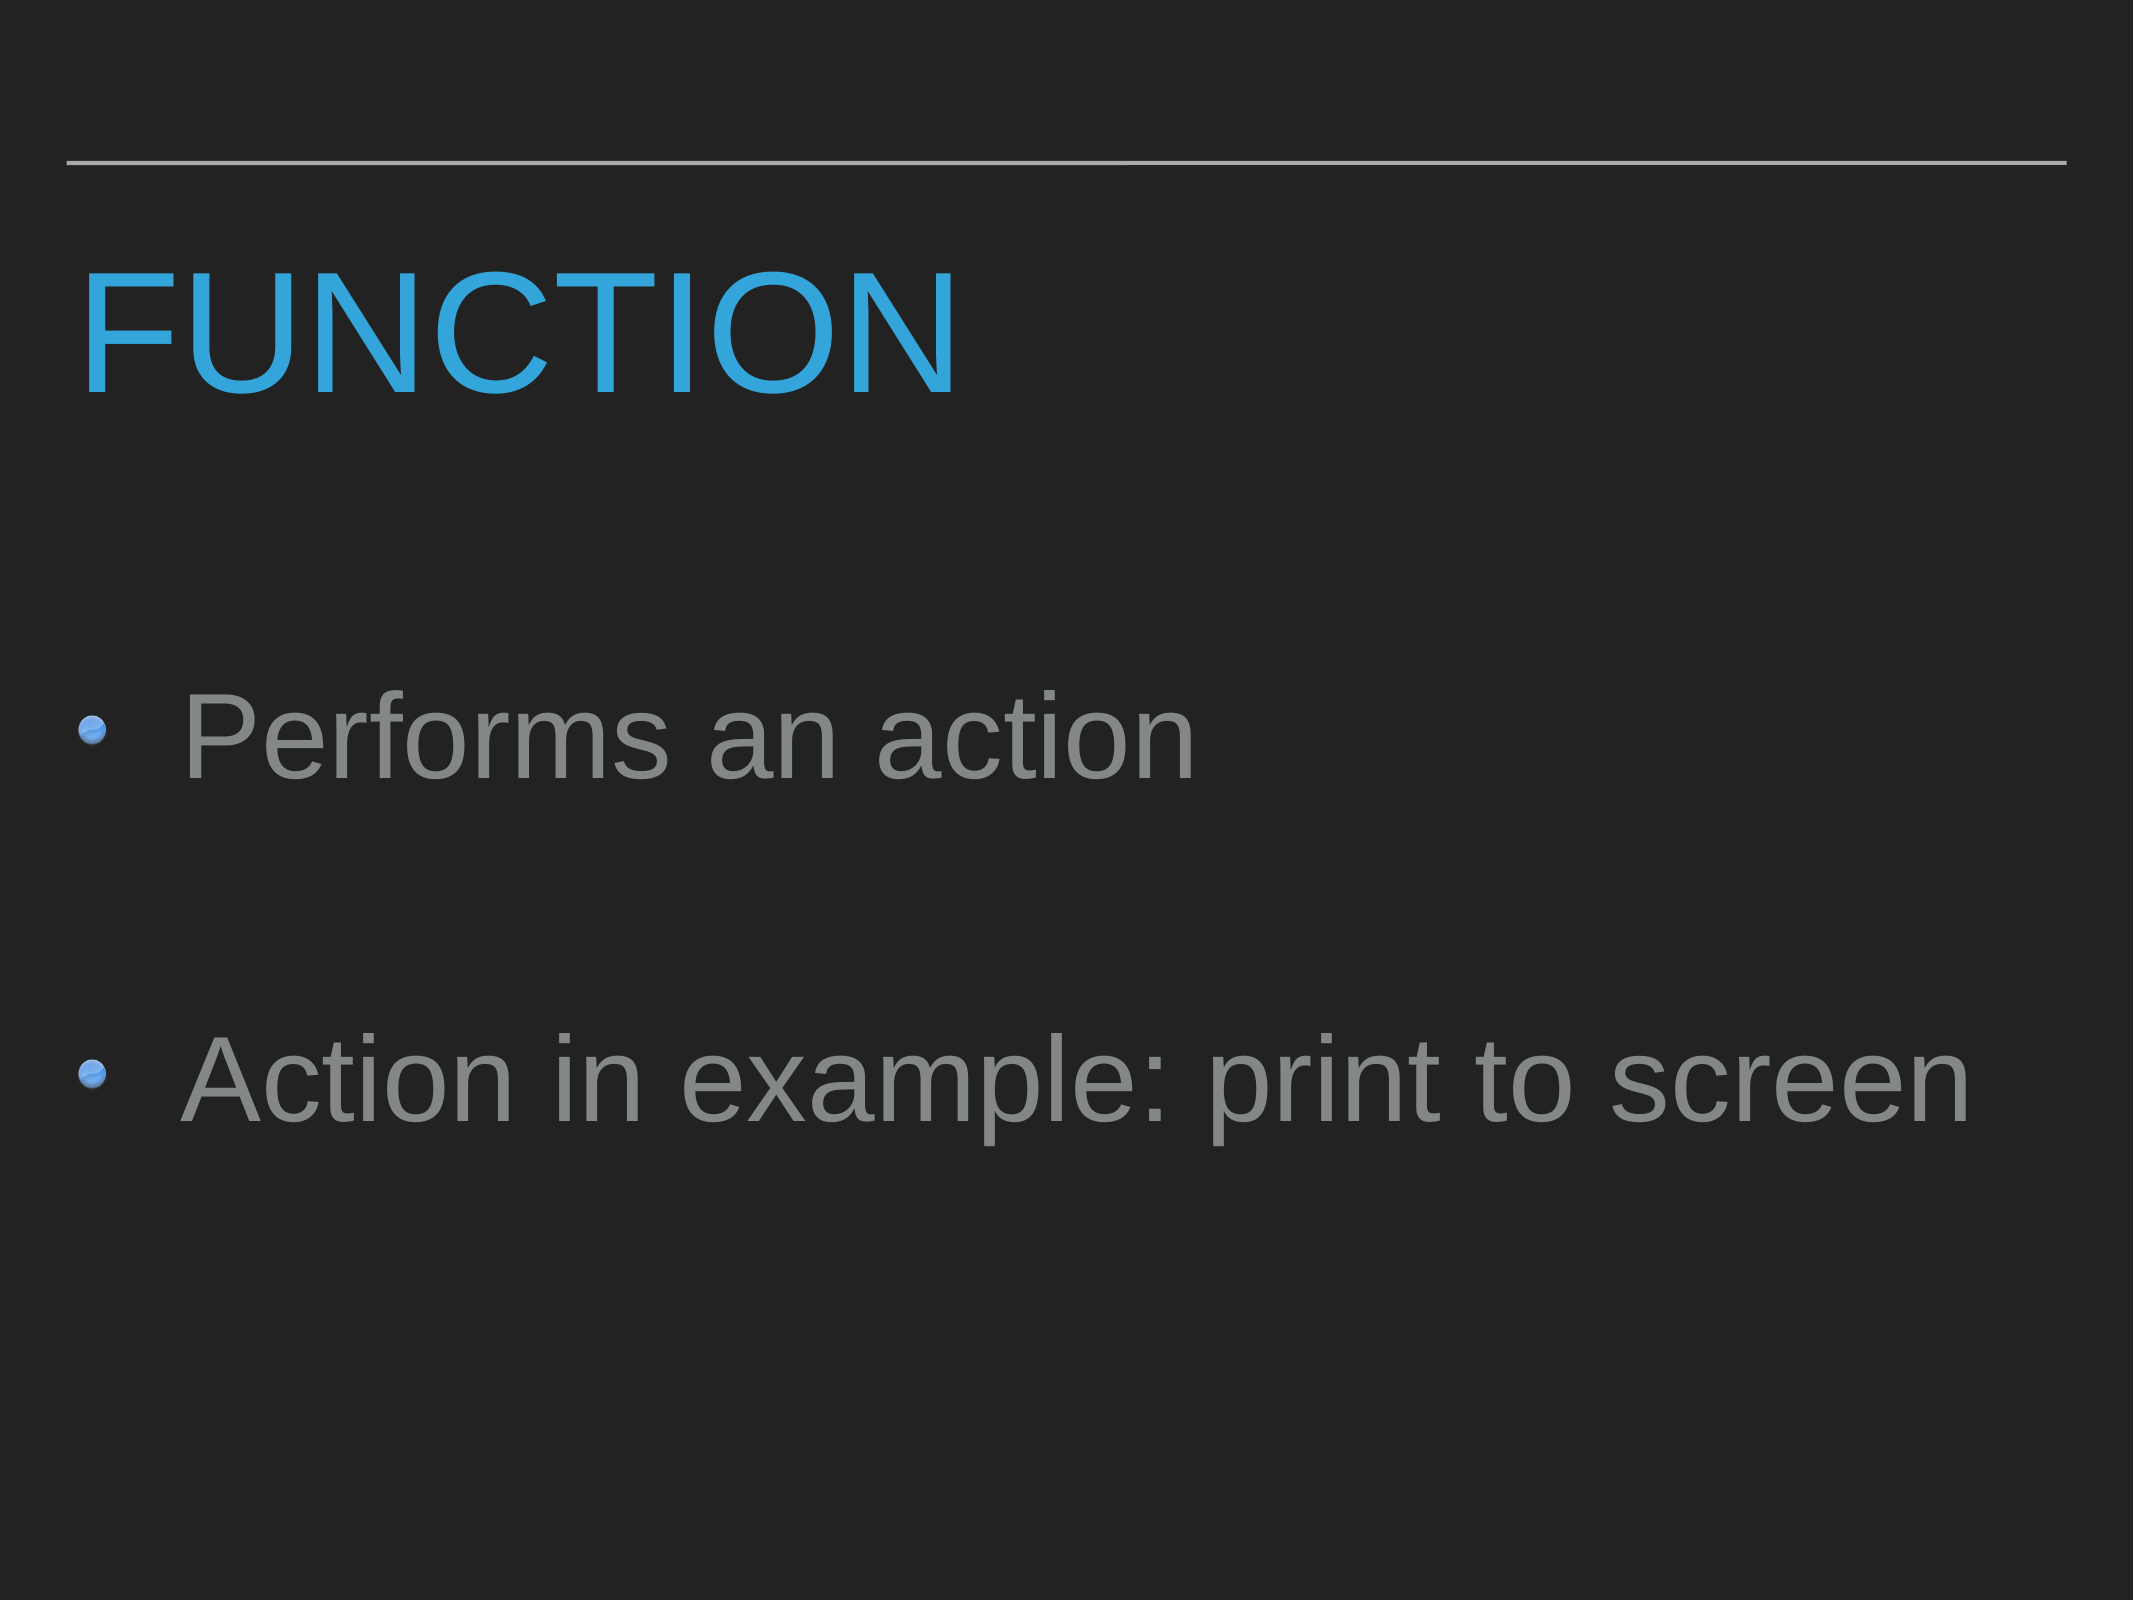

# Function
Performs an action
Action in example: print to screen